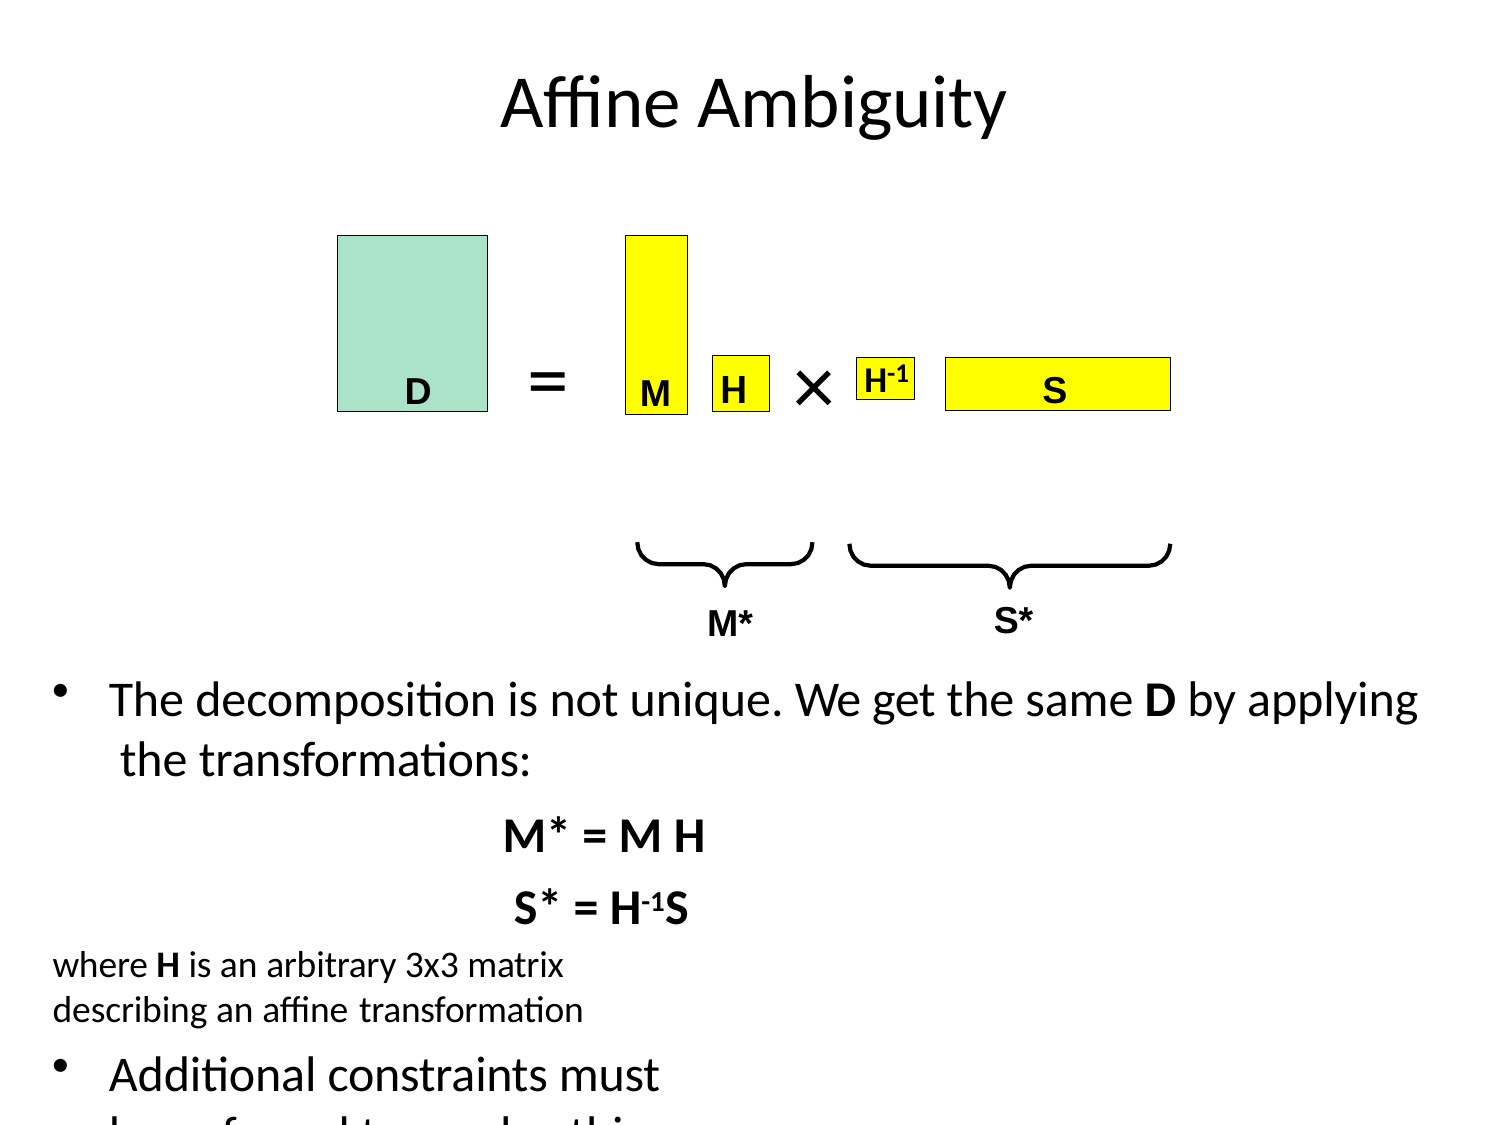

# Affine Ambiguity

D

M
=
×
H
S
H-1

S*
M*
The decomposition is not unique. We get the same D by applying  the transformations:
M* = M H  S* = H-1S
where H is an arbitrary 3x3 matrix describing an affine transformation
Additional constraints must be enforced to resolve this ambiguity